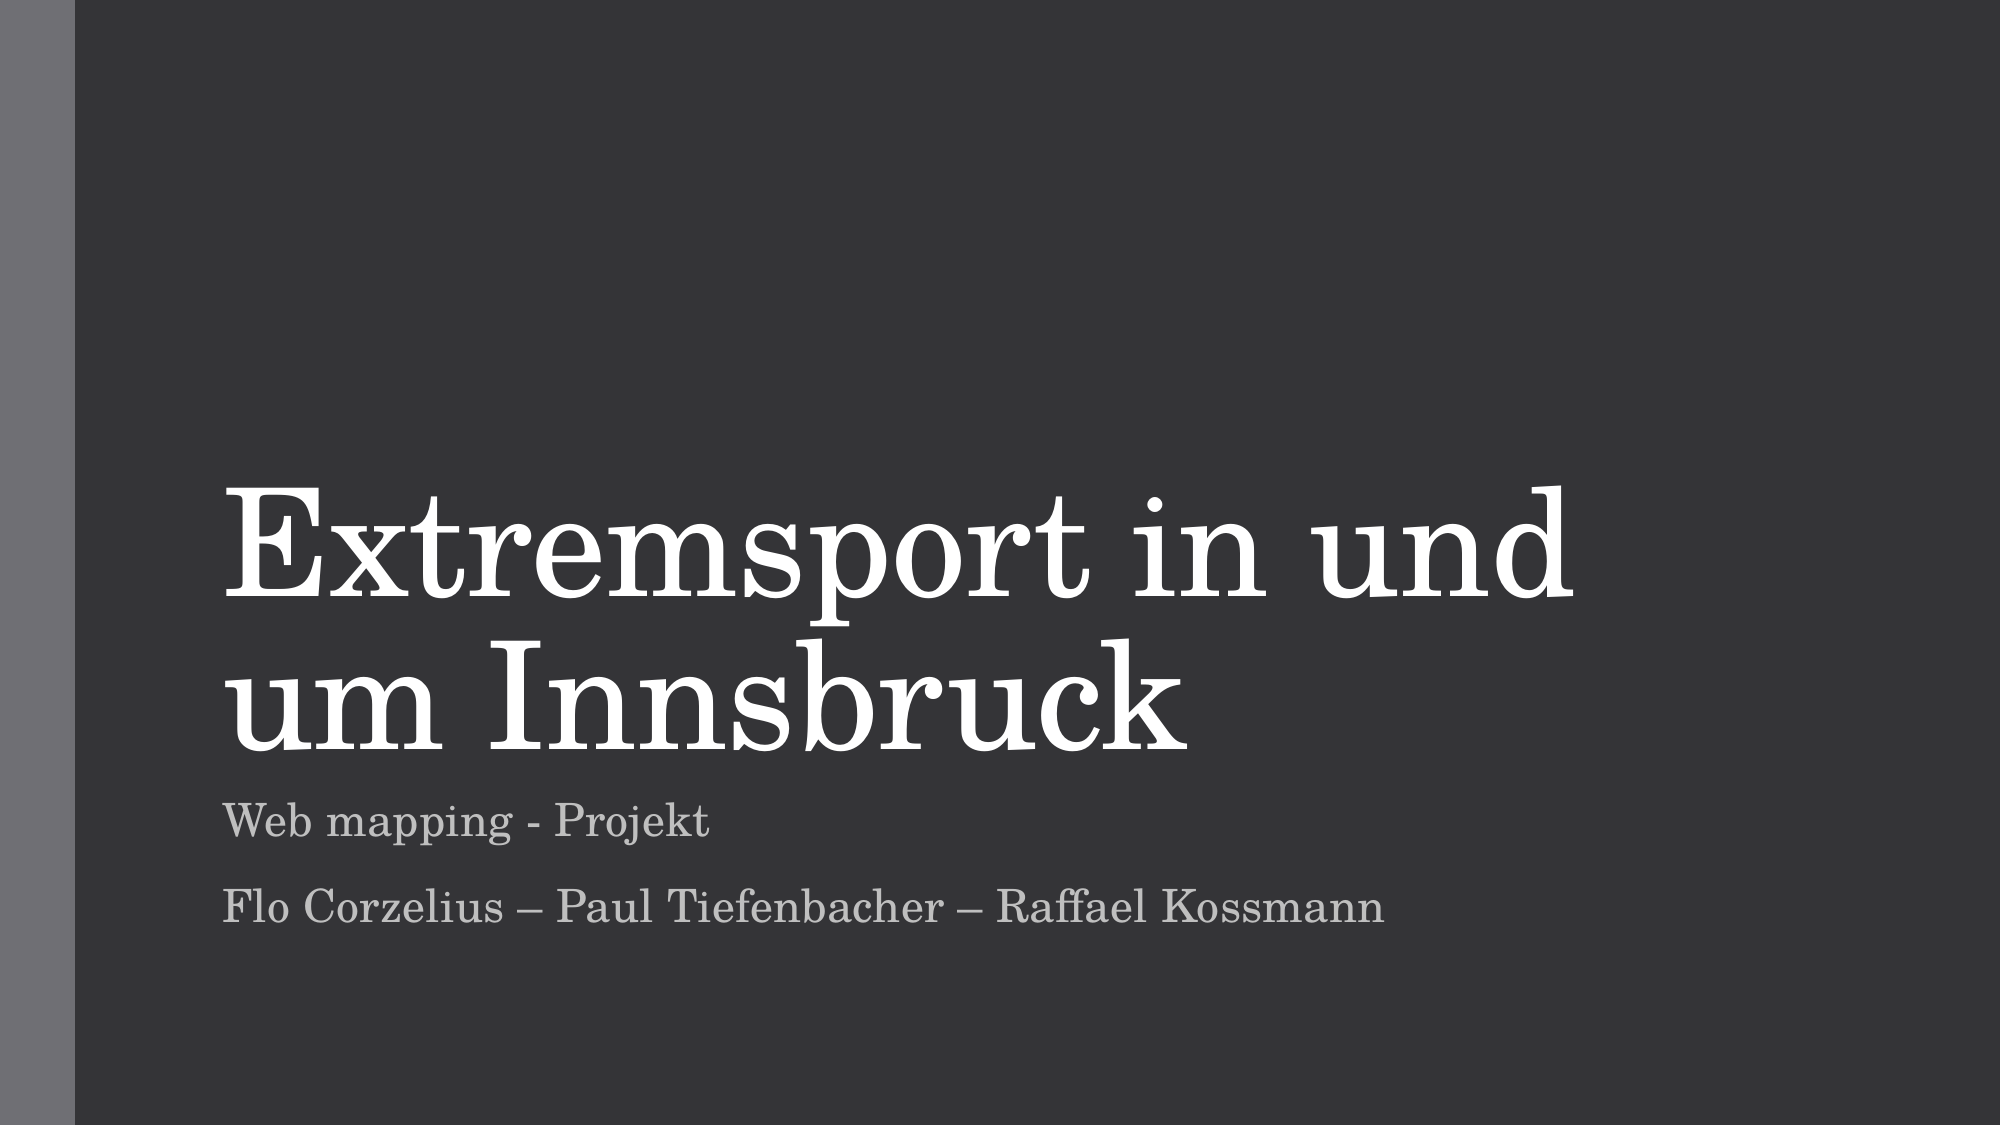

# Extremsport in und um Innsbruck
Web mapping - Projekt
Flo Corzelius – Paul Tiefenbacher – Raffael Kossmann